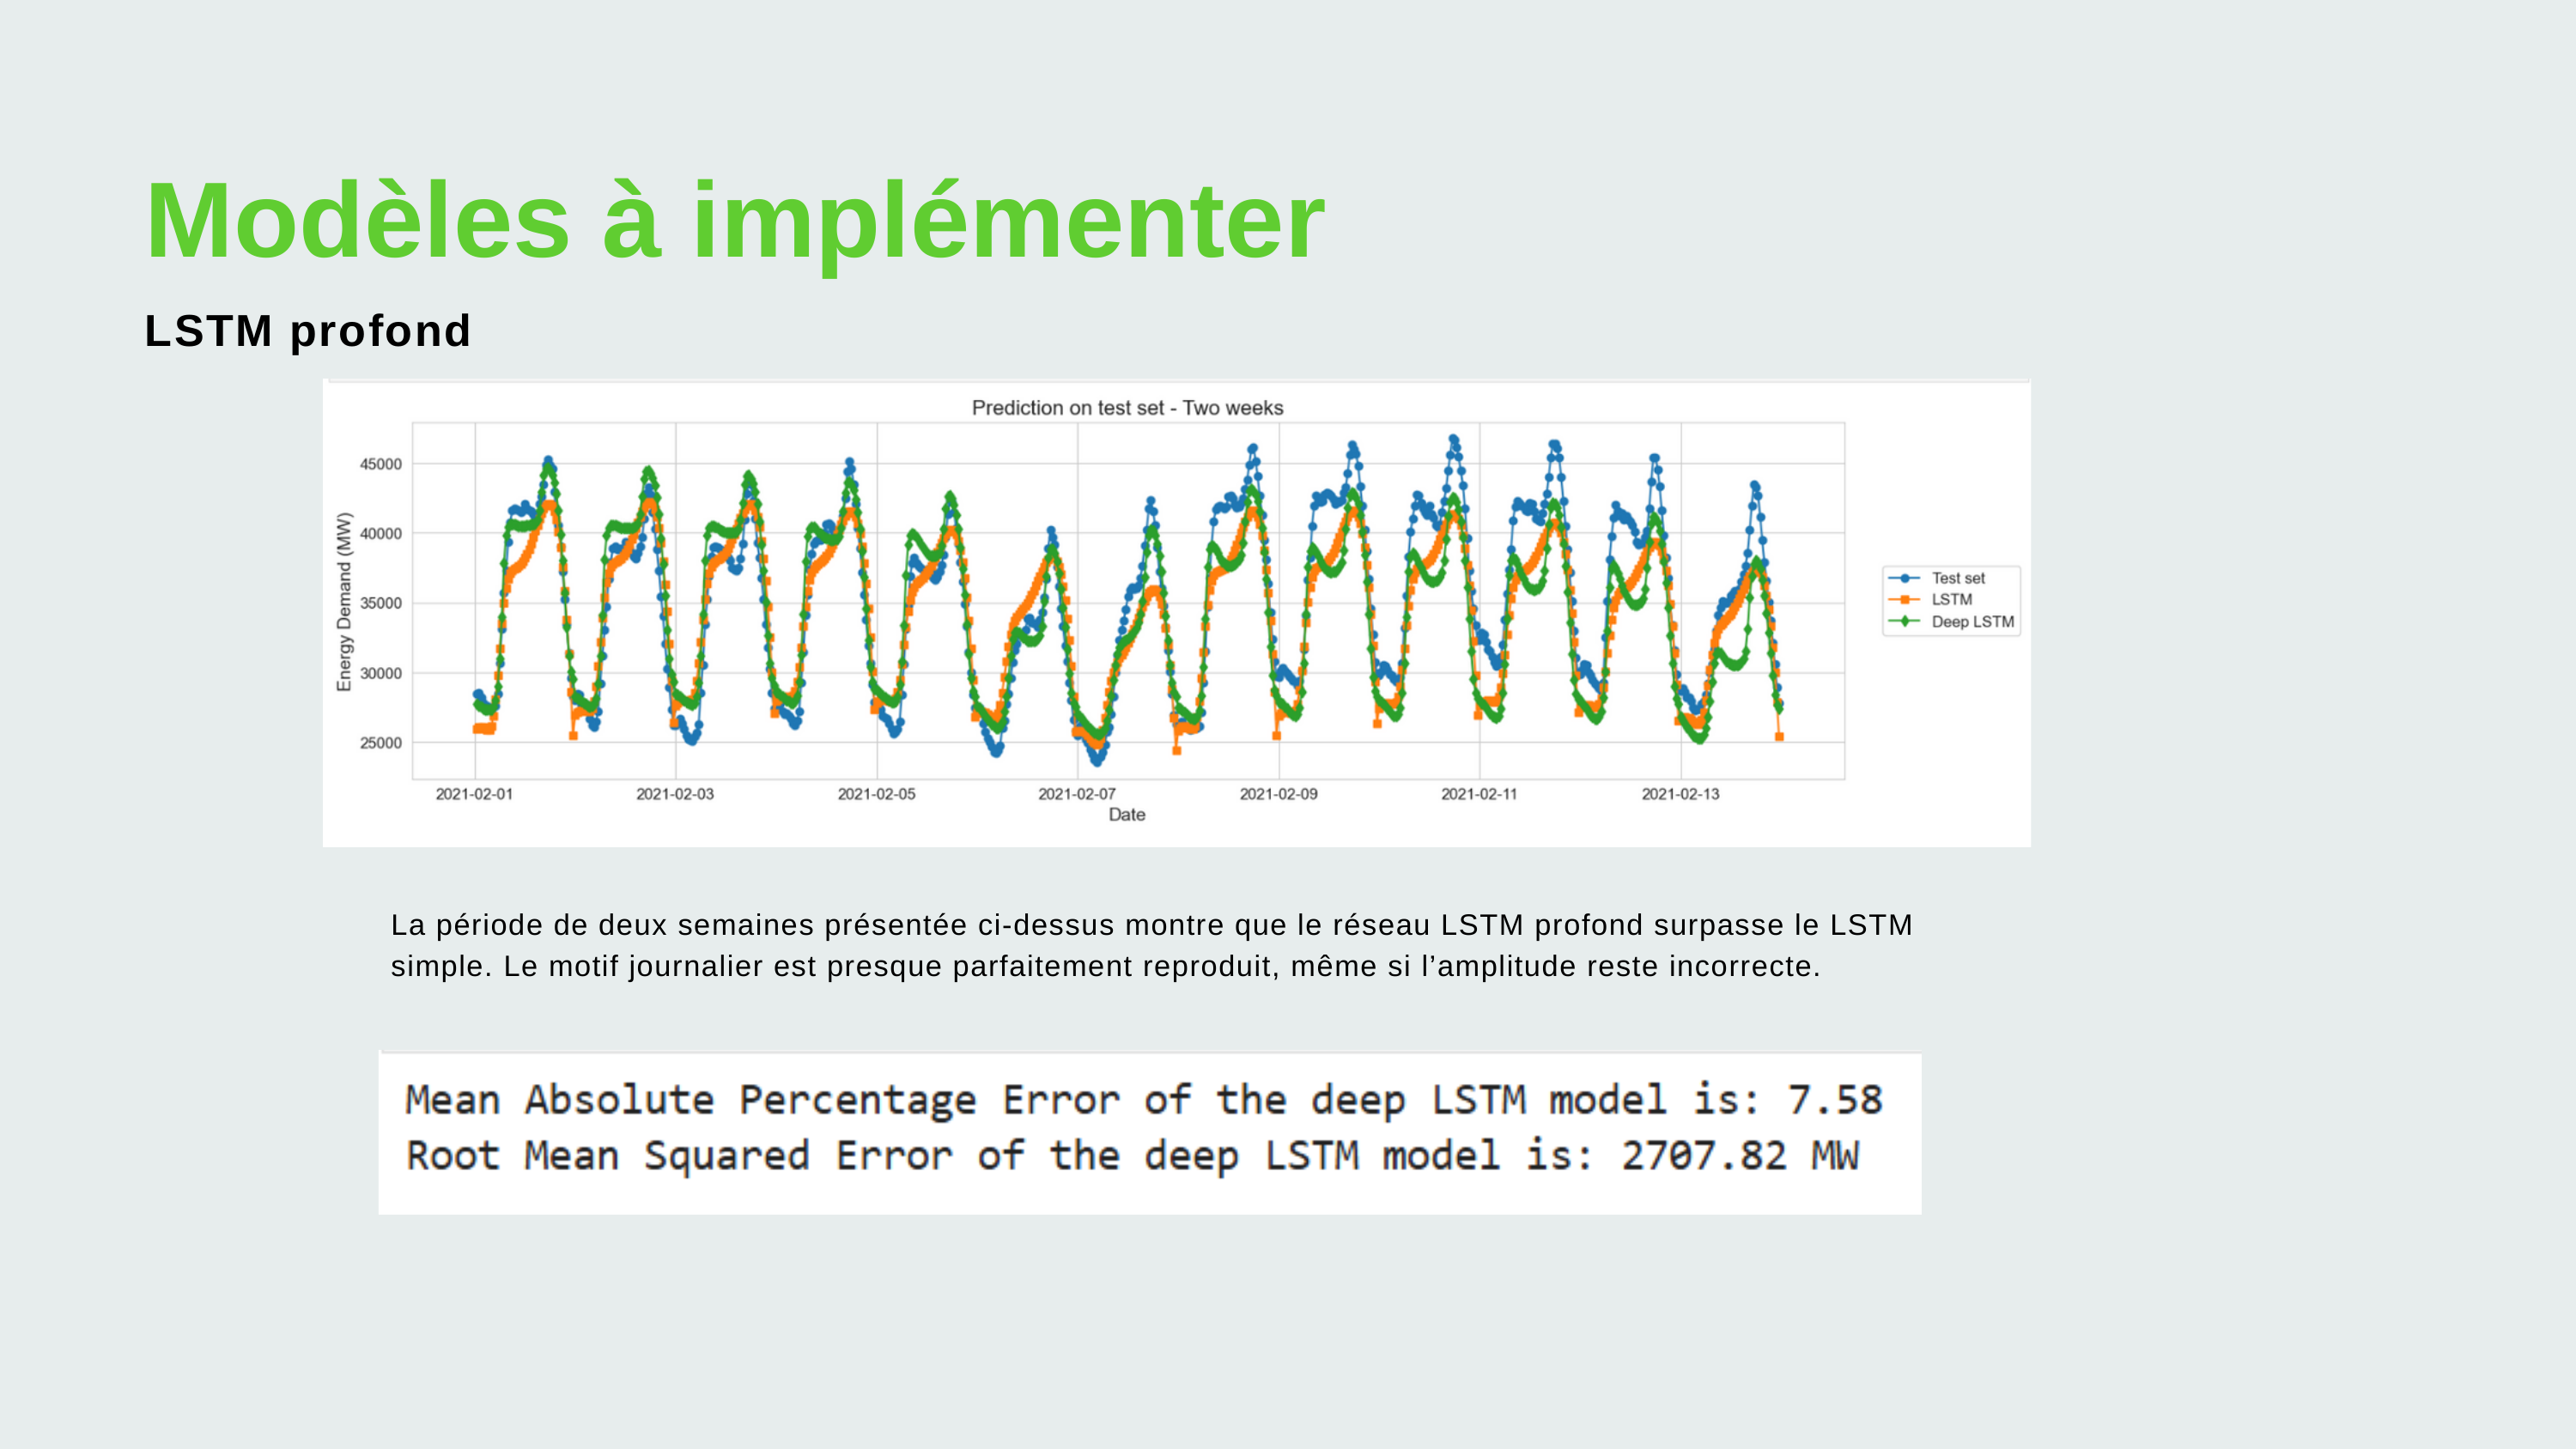

Modèles à implémenter
LSTM profond

La période de deux semaines présentée ci-dessus montre que le réseau LSTM profond surpasse le LSTM simple. Le motif journalier est presque parfaitement reproduit, même si l’amplitude reste incorrecte.